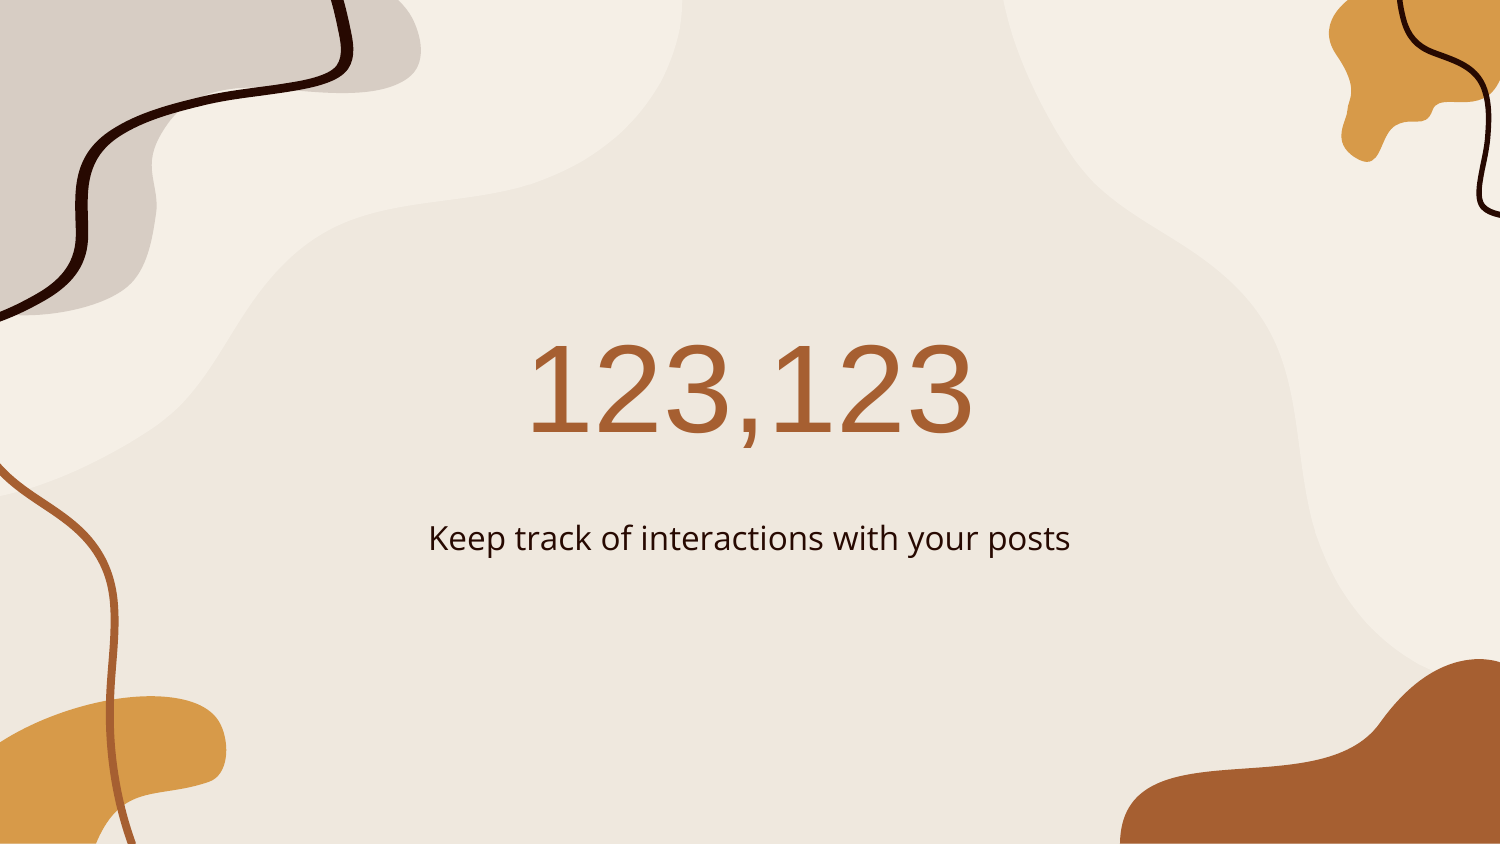

# 123,123

Keep track of interactions with your posts